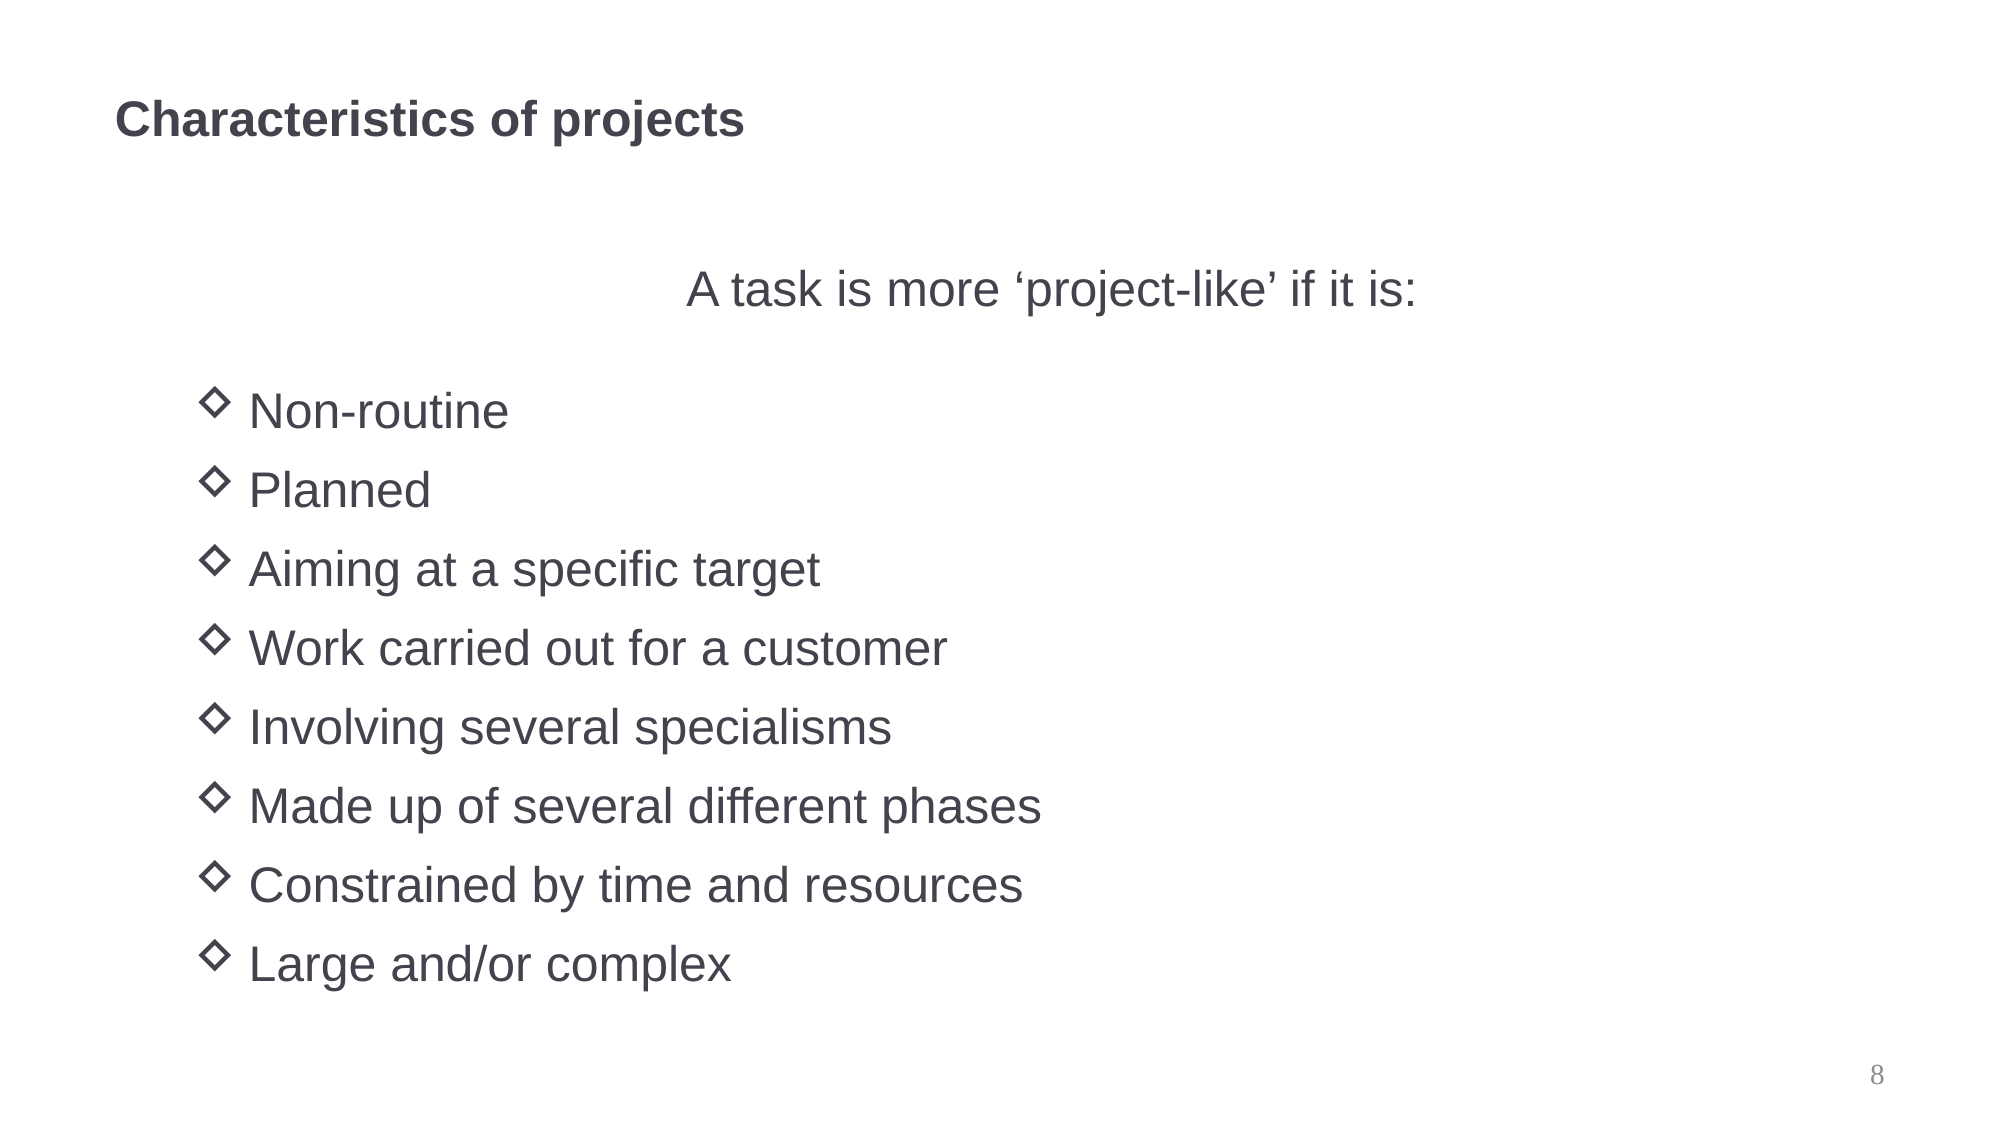

# Characteristics of projects
A task is more ‘project-like’ if it is:

Non-routine
Planned
Aiming at a specific target
Work carried out for a customer
Involving several specialisms
Made up of several different phases
Constrained by time and resources
Large and/or complex
8